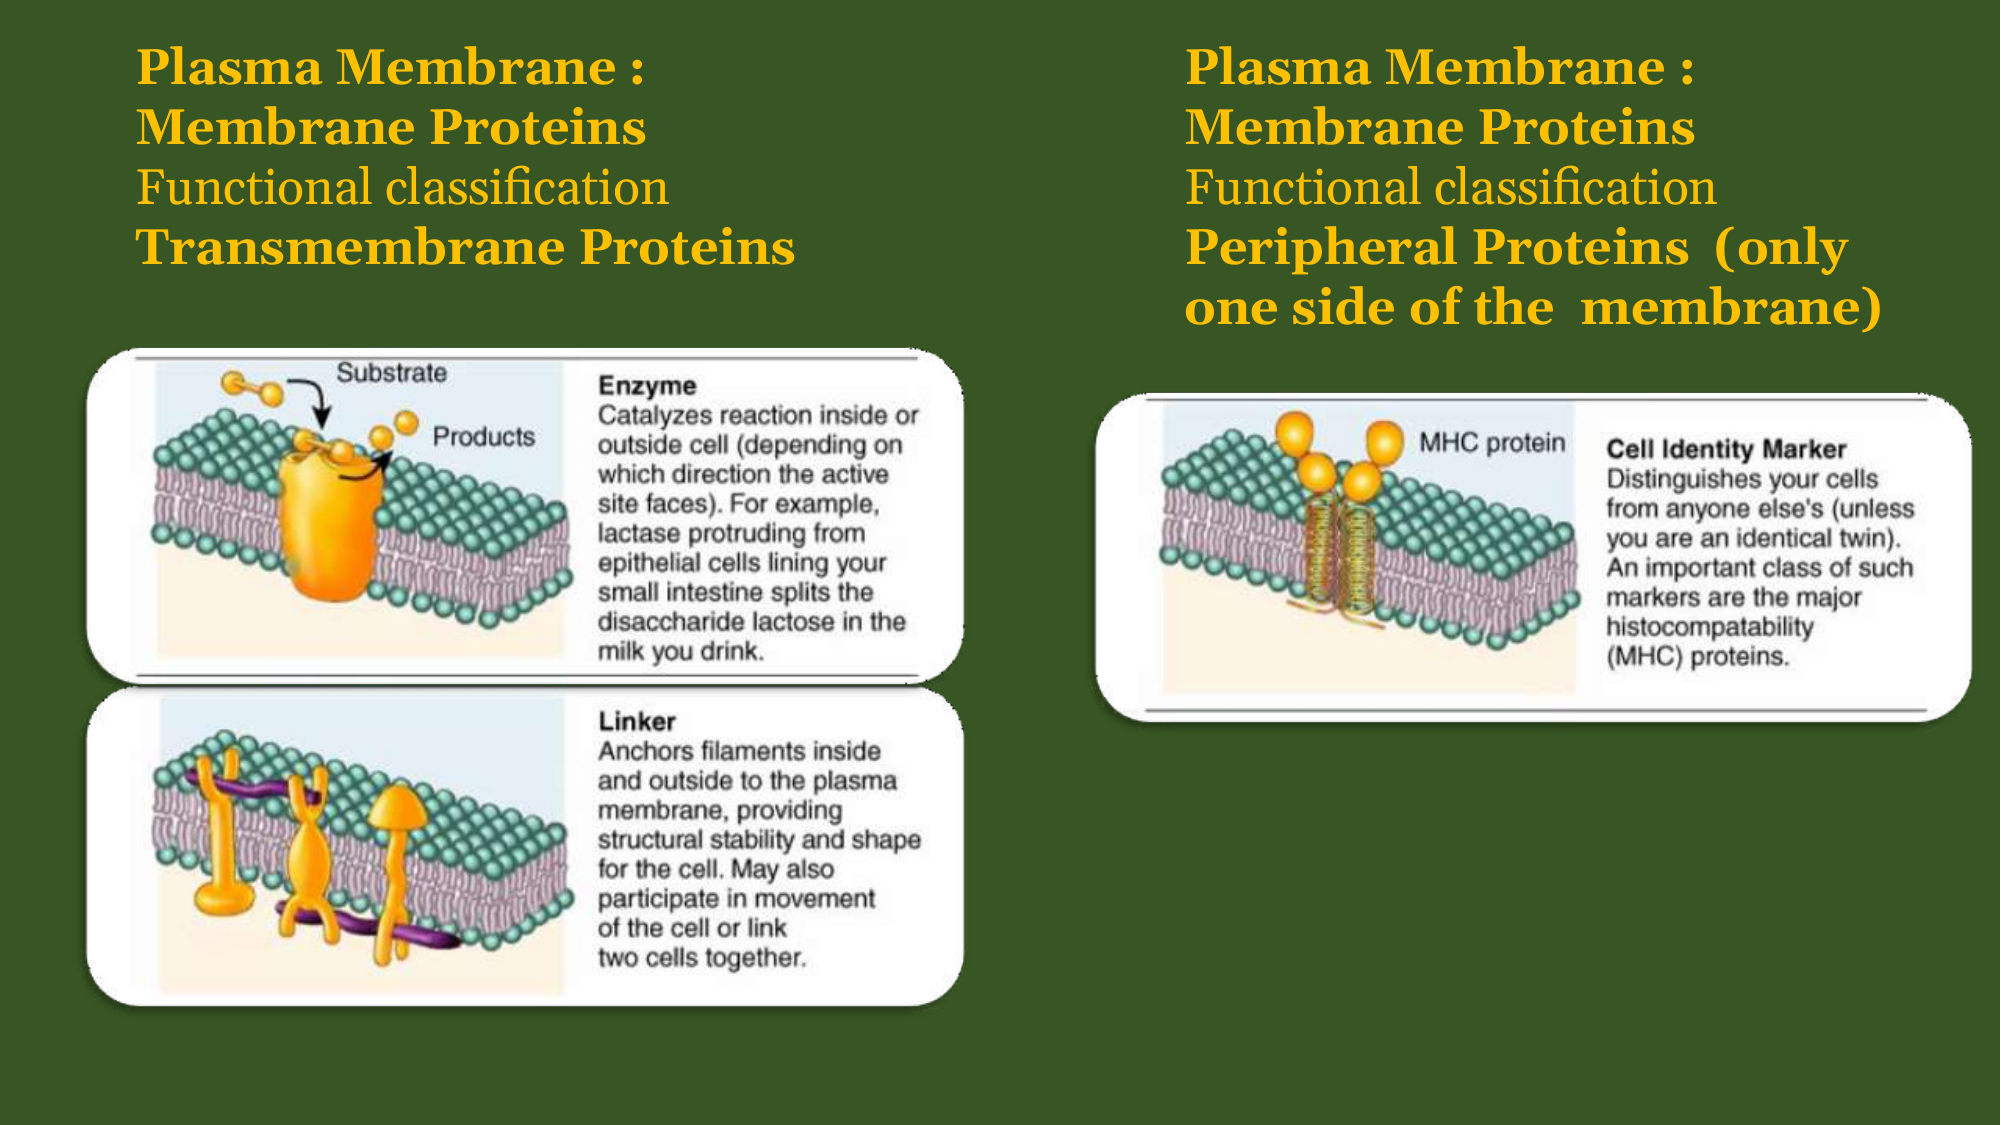

Plasma Membrane : Membrane Proteins
Functional classification
Transmembrane Proteins
Plasma Membrane :  Membrane Proteins  Functional classification  Peripheral Proteins  (only one side of the  membrane)